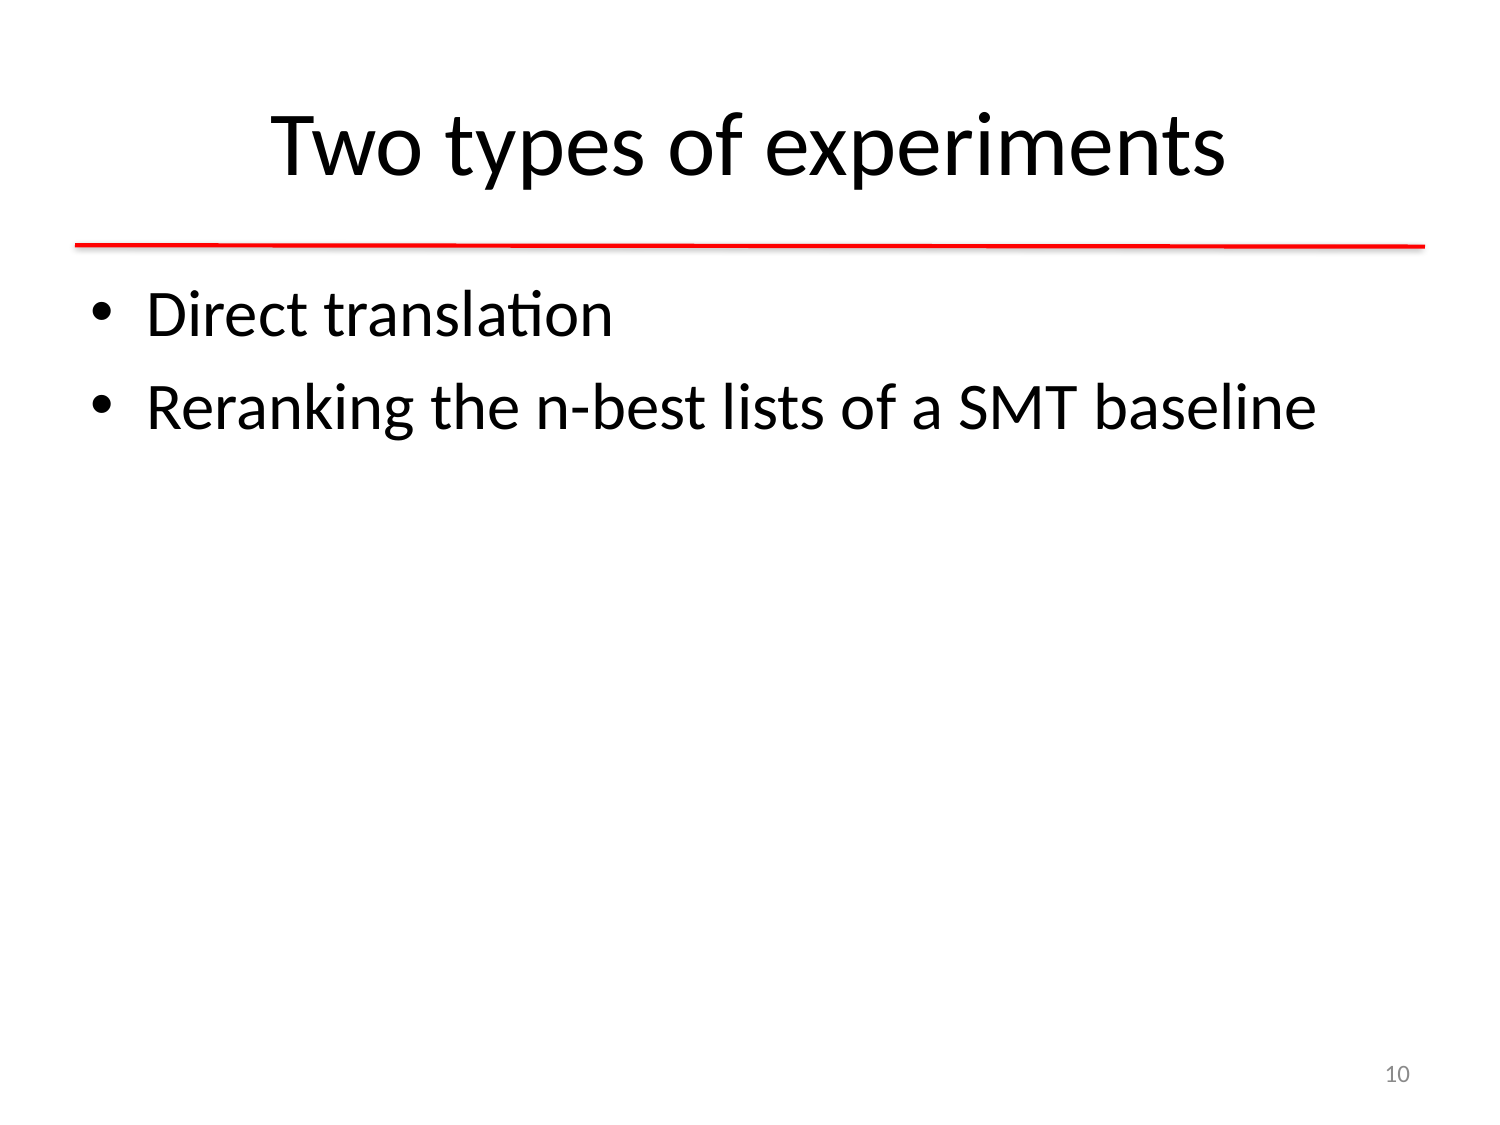

# Two types of experiments
Direct translation
Reranking the n-best lists of a SMT baseline
10